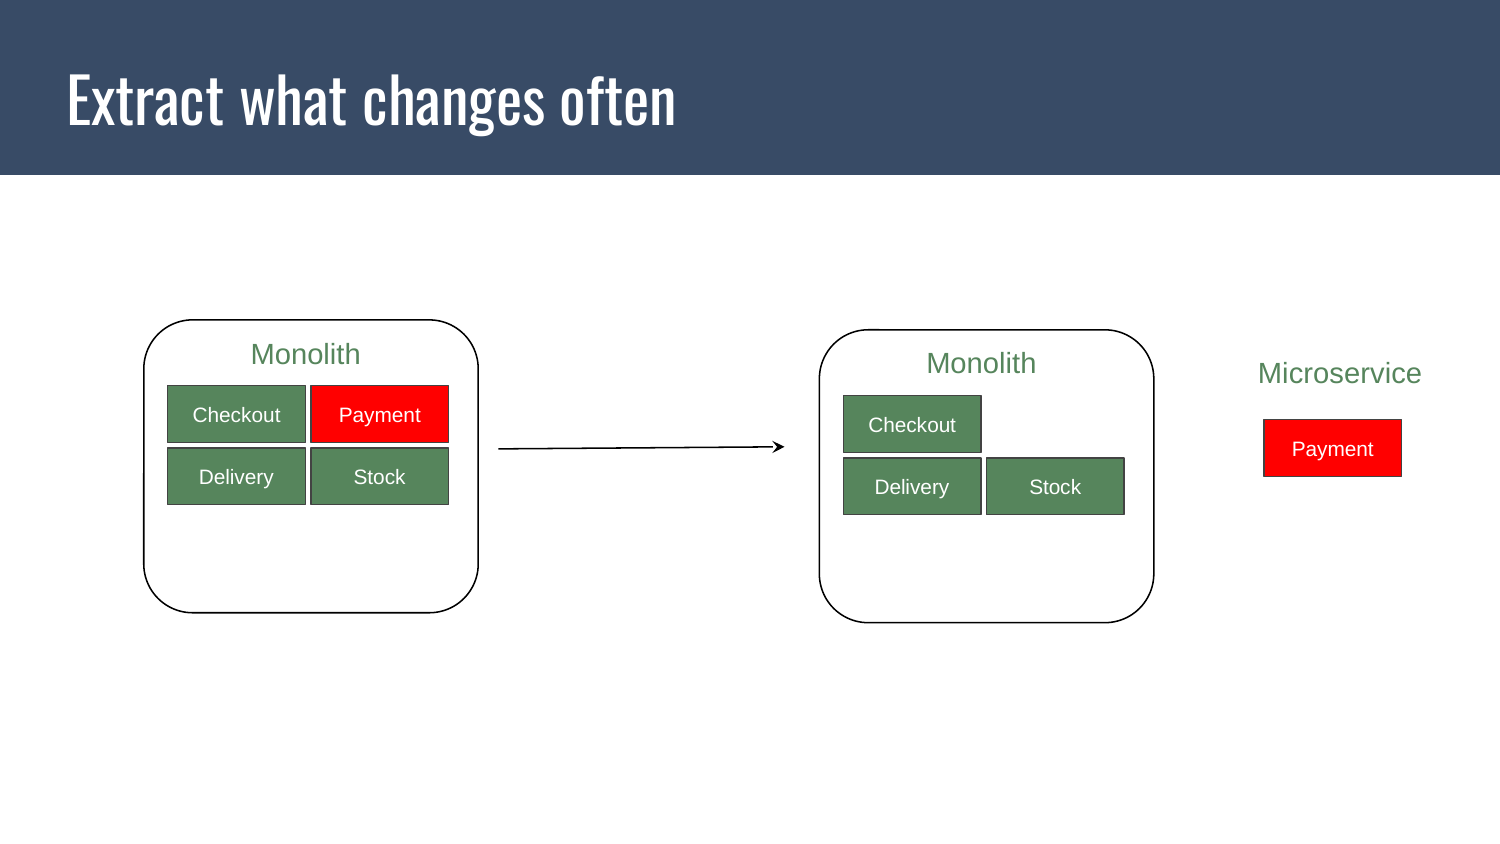

# Extract what changes often

Monolith

Monolith
Microservice
Checkout
Payment
Checkout
Payment
Delivery
Stock
Delivery
Stock